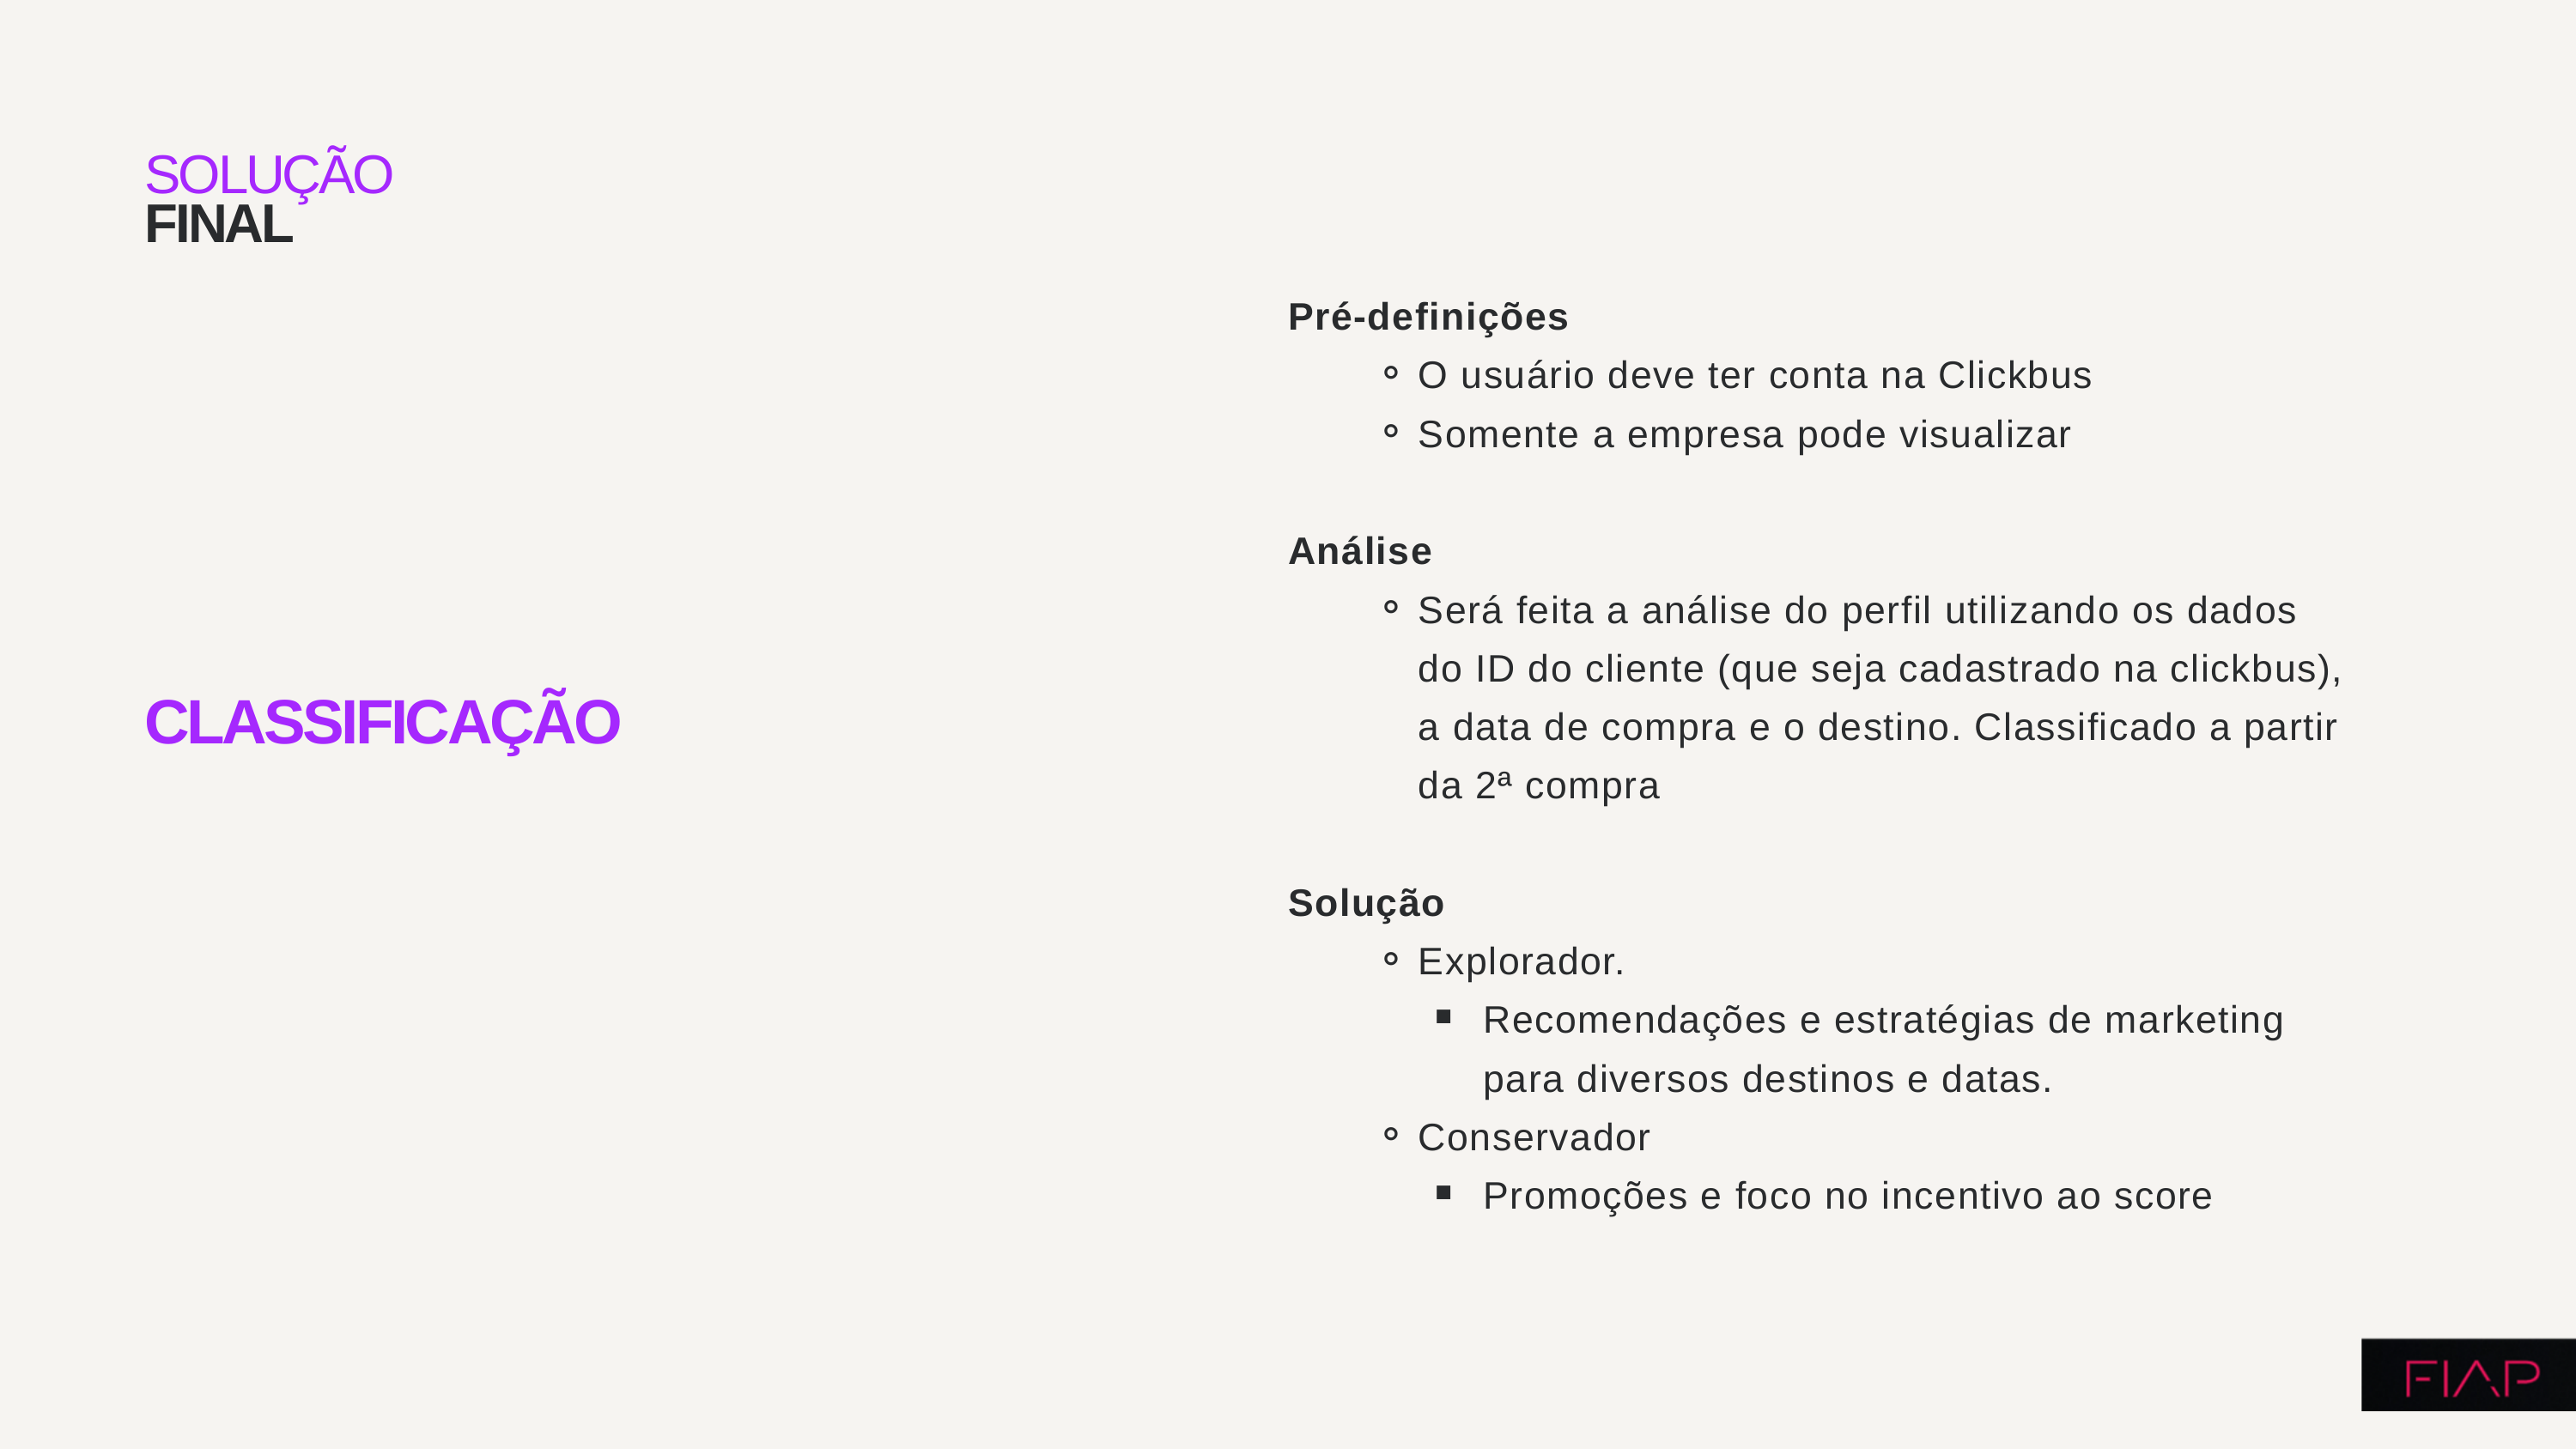

SOLUÇÃO
FINAL
Pré-definições
O usuário deve ter conta na Clickbus
Somente a empresa pode visualizar

Análise
Será feita a análise do perfil utilizando os dados do ID do cliente (que seja cadastrado na clickbus), a data de compra e o destino. Classificado a partir da 2ª compra

Solução
Explorador.
Recomendações e estratégias de marketing para diversos destinos e datas.
Conservador
Promoções e foco no incentivo ao score
CLASSIFICAÇÃO